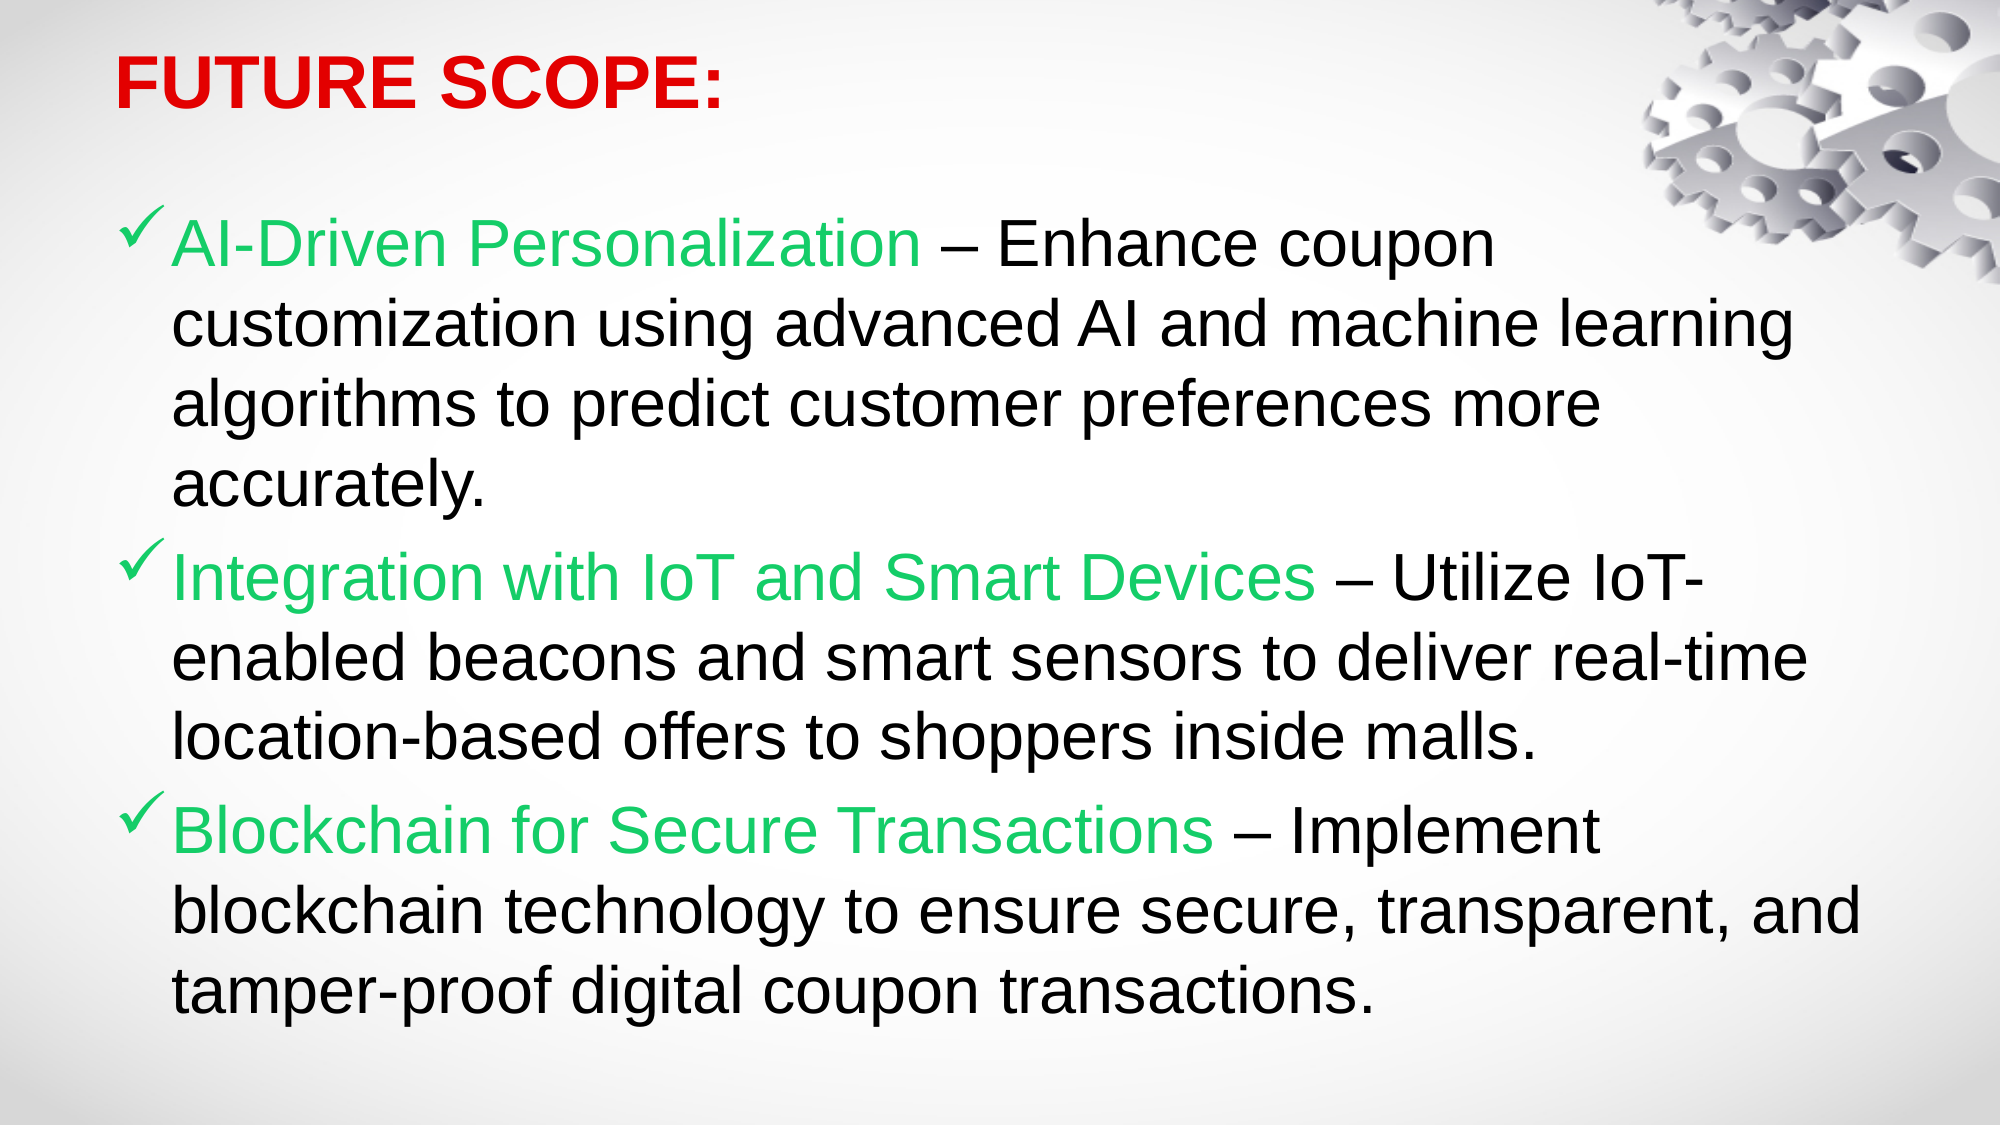

# FUTURE SCOPE:
AI-Driven Personalization – Enhance coupon customization using advanced AI and machine learning algorithms to predict customer preferences more accurately.
Integration with IoT and Smart Devices – Utilize IoT-enabled beacons and smart sensors to deliver real-time location-based offers to shoppers inside malls.
Blockchain for Secure Transactions – Implement blockchain technology to ensure secure, transparent, and tamper-proof digital coupon transactions.